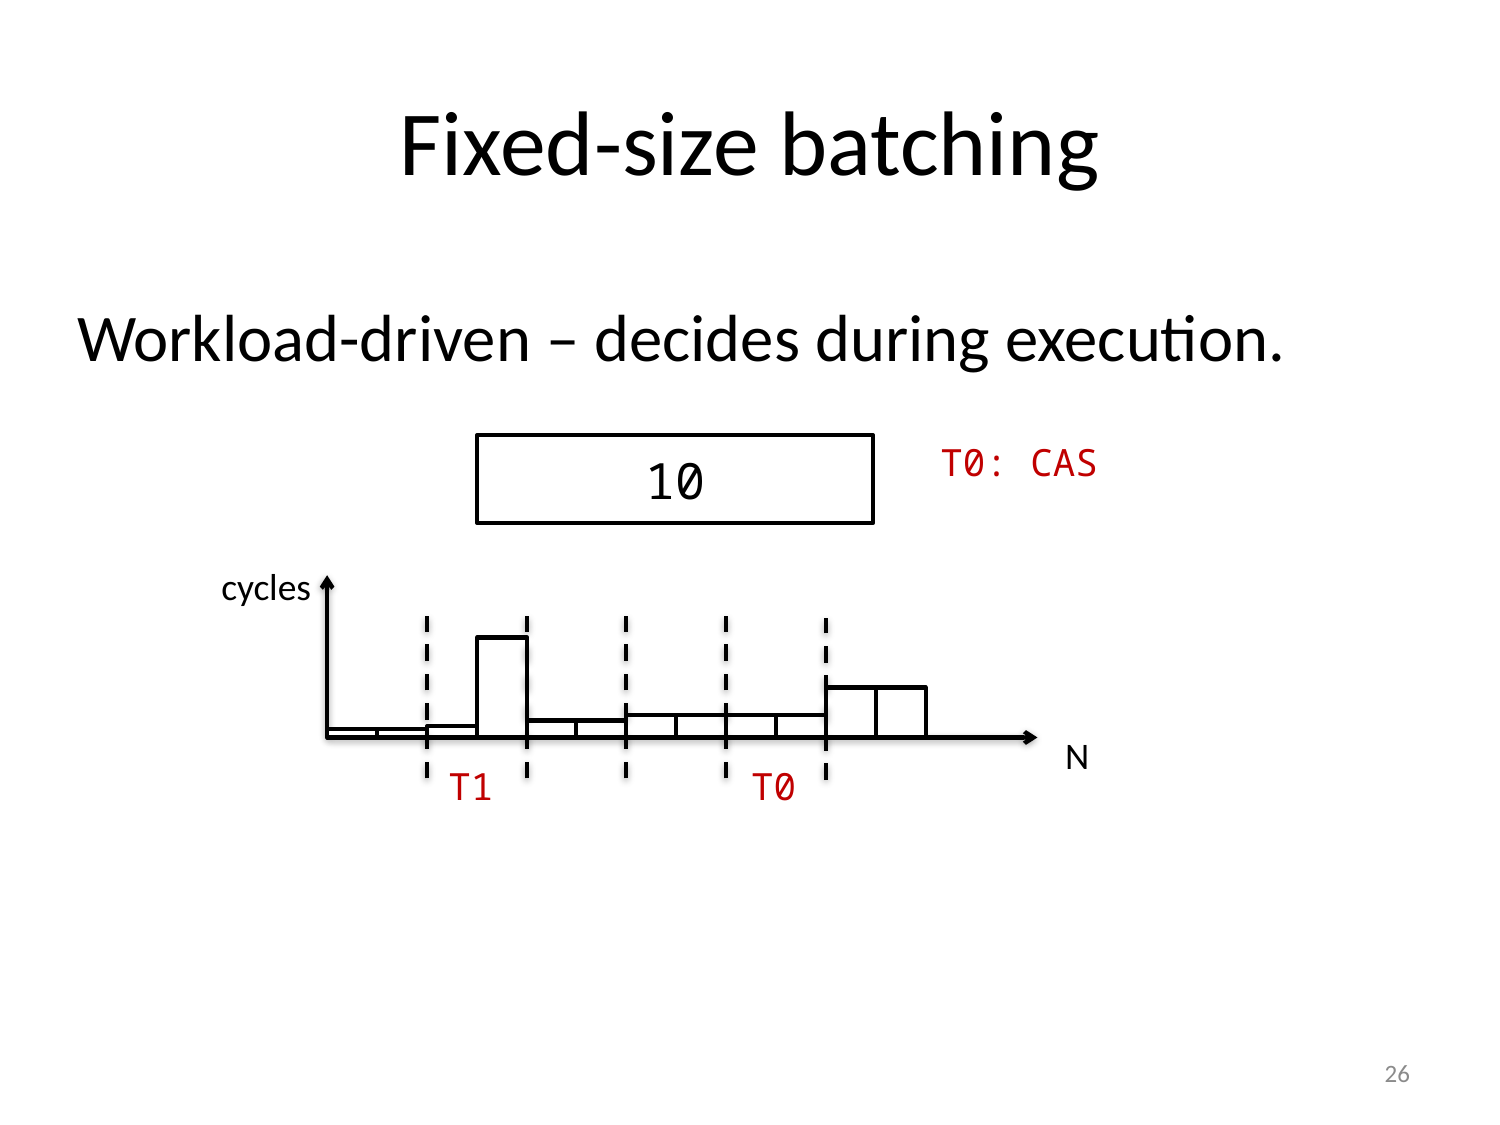

# Fixed-size batching
Workload-driven – decides during execution.
T0: CAS
10
cycles

N

T1
T0
26